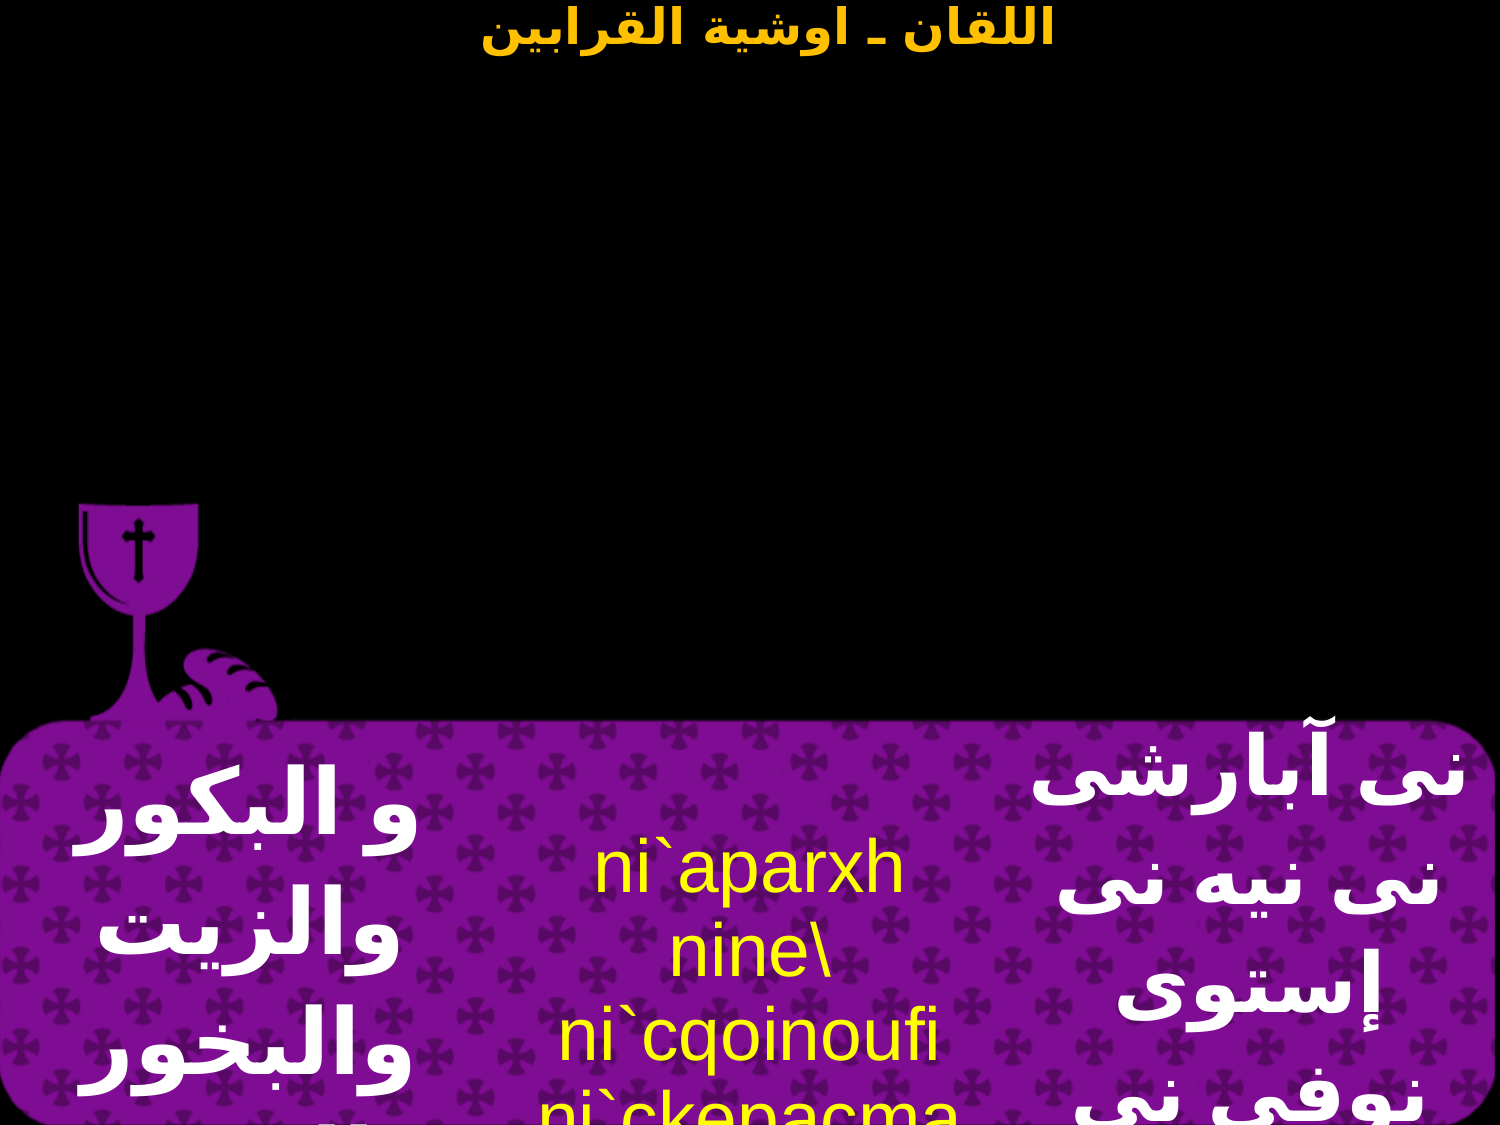

| و البكور والزيت والبخور والستور | ni`aparxh nine\ ni`cqoinoufi ni`ckepacma | نى آبارشى نى نيه نى إستوى نوفى ني إس كيبازما |
| --- | --- | --- |